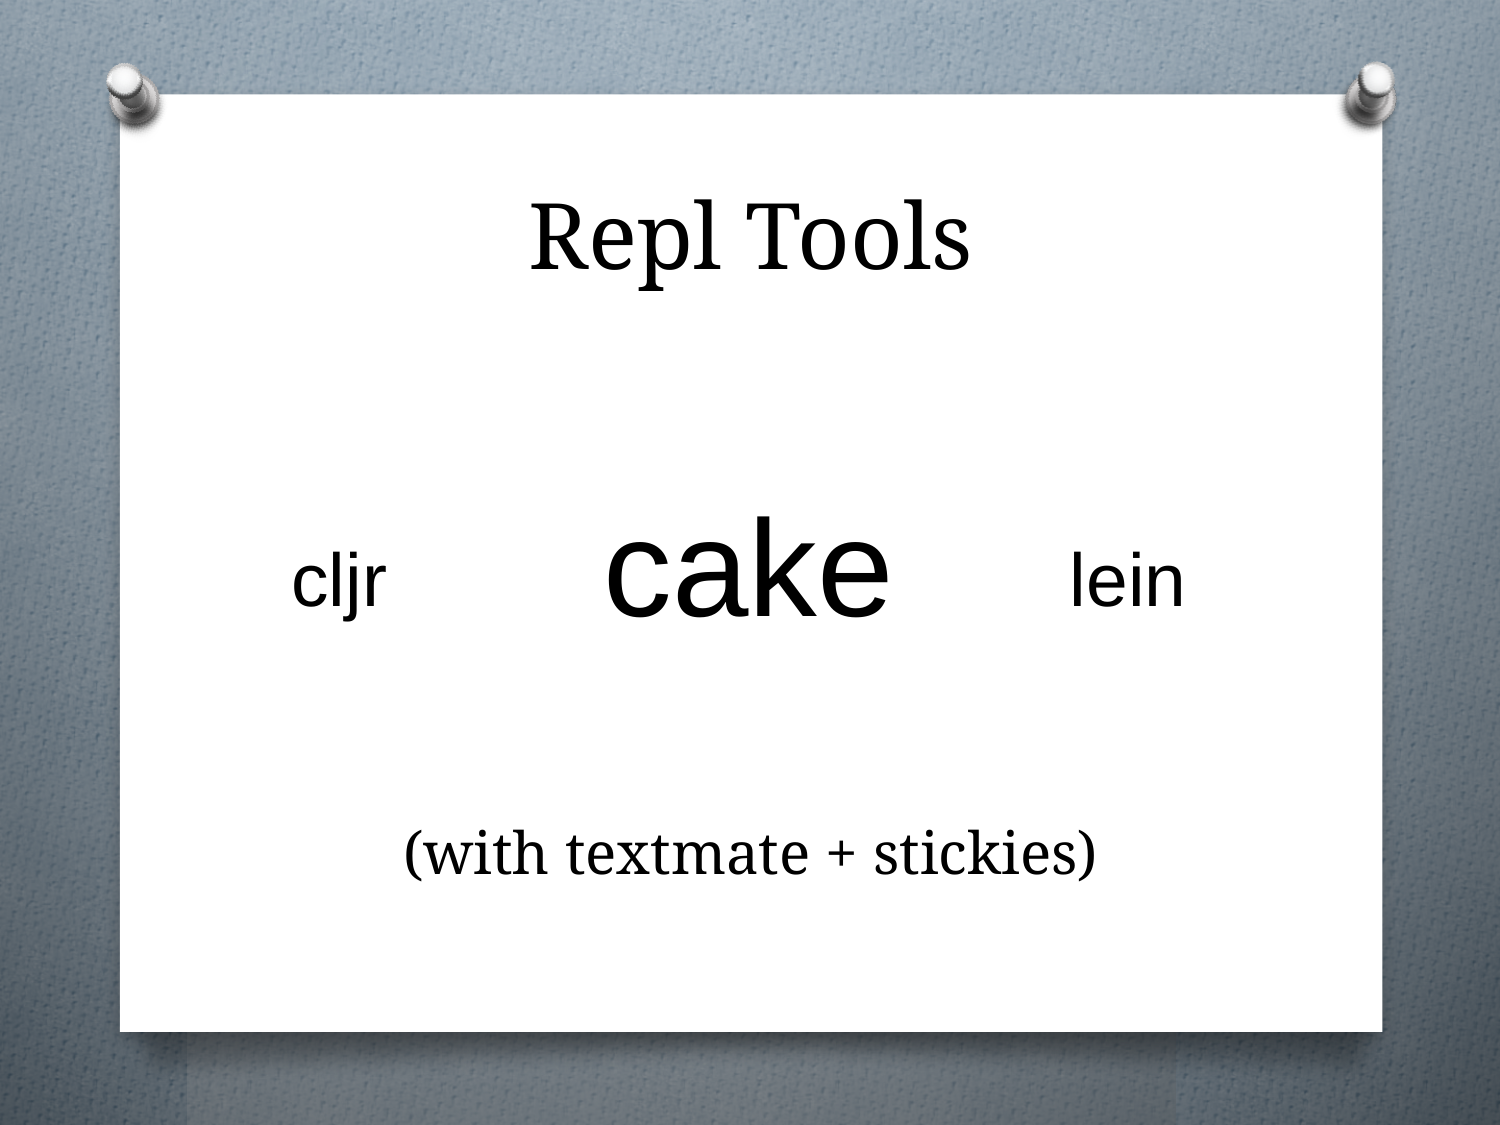

# Repl Tools
cake
cljr
lein
(with textmate + stickies)